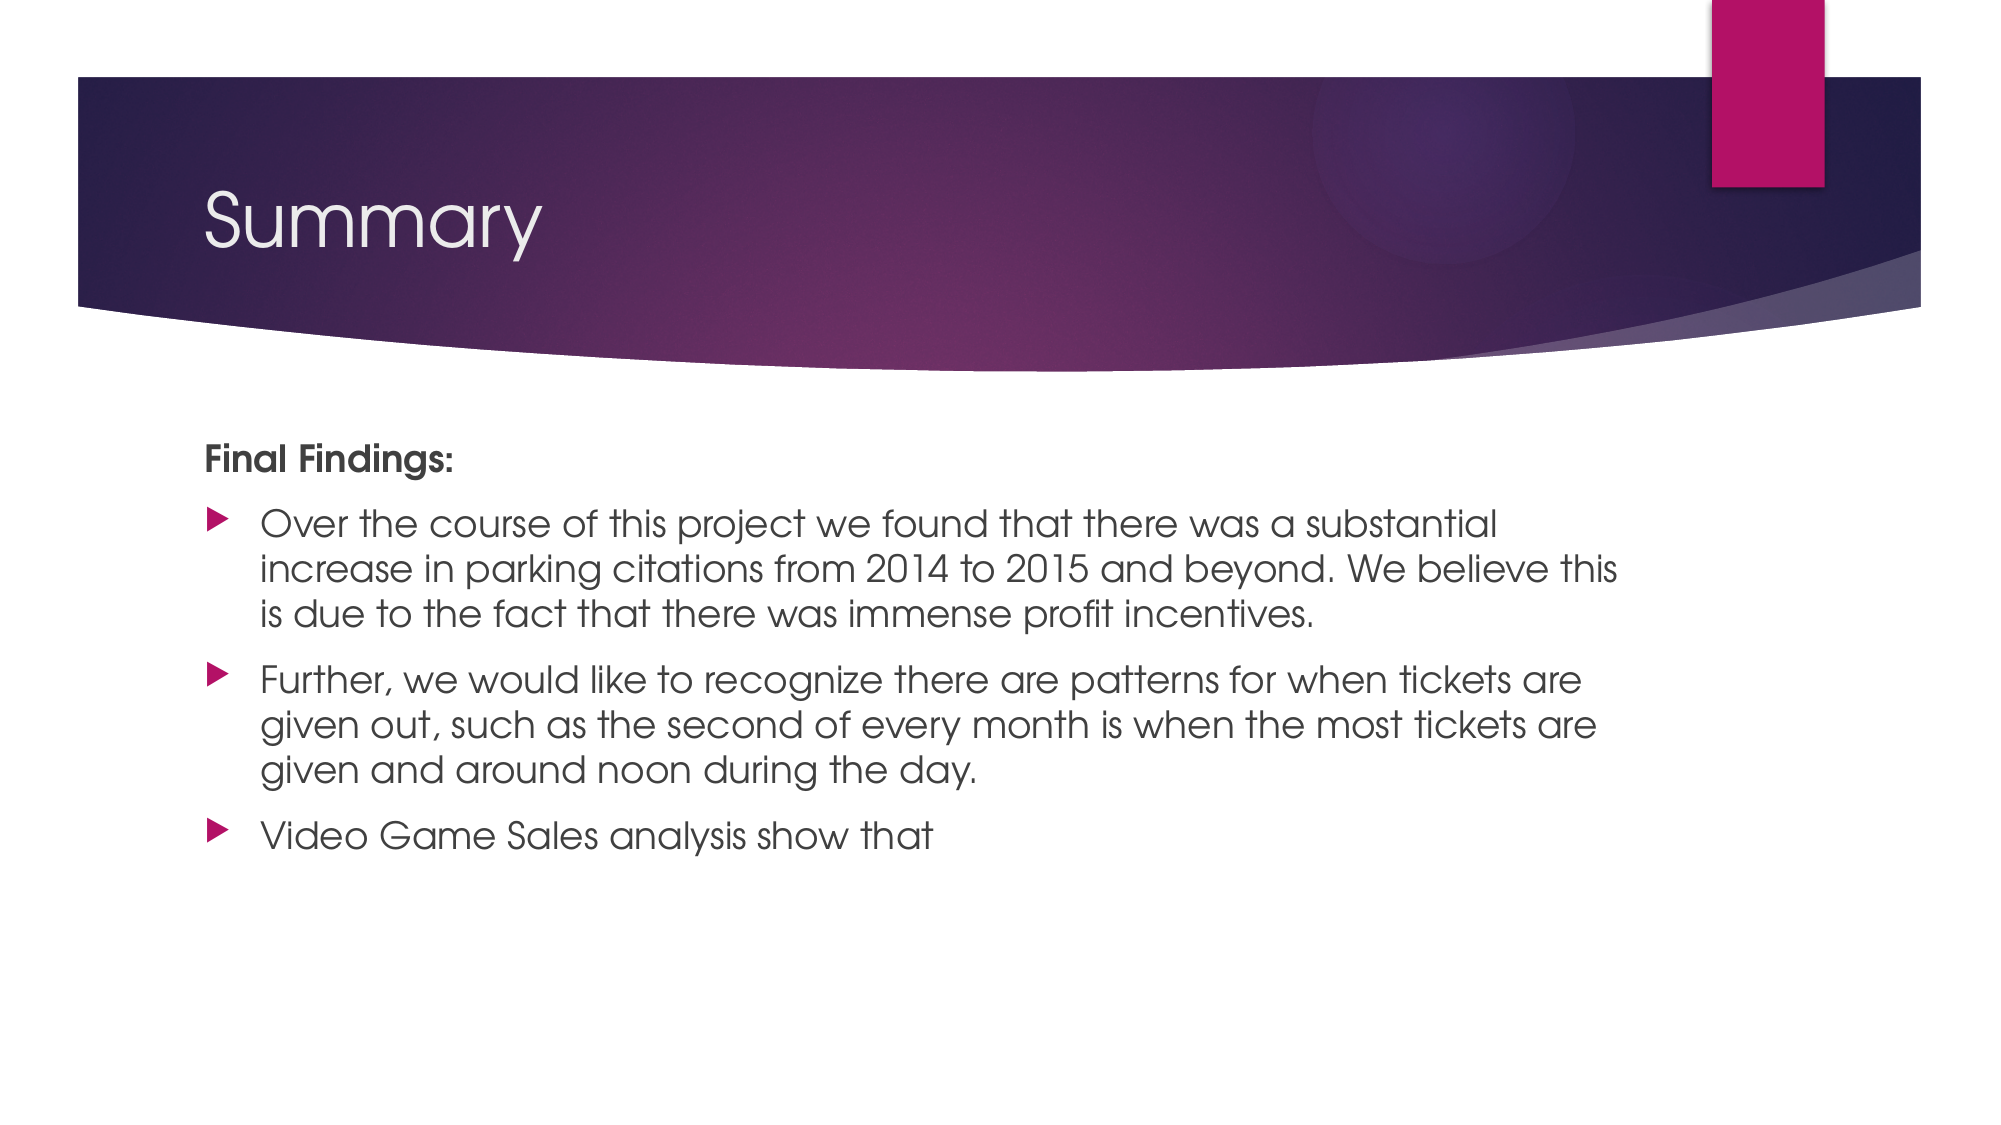

# Summary
Final Findings:
Over the course of this project we found that there was a substantial increase in parking citations from 2014 to 2015 and beyond. We believe this is due to the fact that there was immense profit incentives.
Further, we would like to recognize there are patterns for when tickets are given out, such as the second of every month is when the most tickets are given and around noon during the day.
Video Game Sales analysis show that